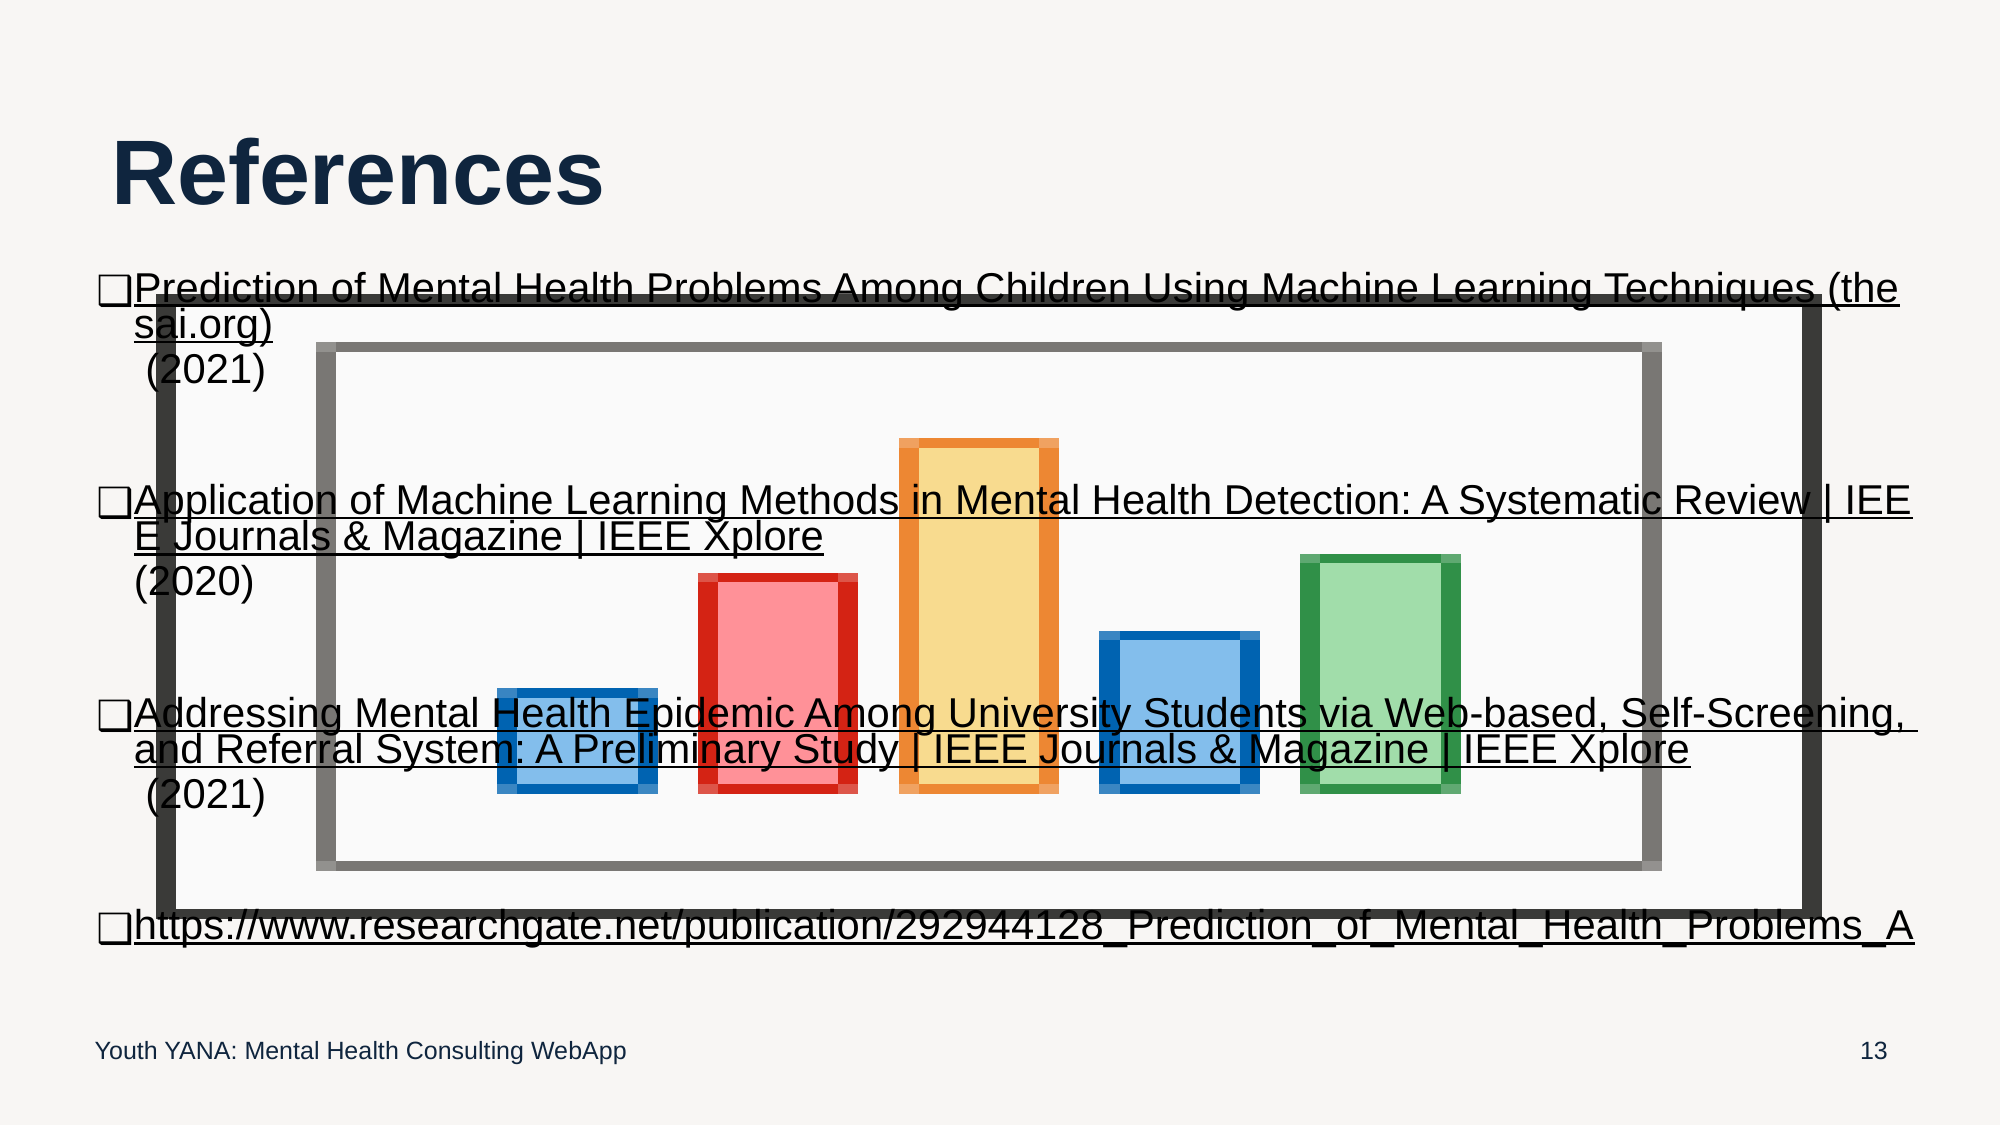

# References
Prediction of Mental Health Problems Among Children Using Machine Learning Techniques (thesai.org) (2021)

Application of Machine Learning Methods in Mental Health Detection: A Systematic Review | IEEE Journals & Magazine | IEEE Xplore(2020)

Addressing Mental Health Epidemic Among University Students via Web-based, Self-Screening, and Referral System: A Preliminary Study | IEEE Journals & Magazine | IEEE Xplore (2021)

https://www.researchgate.net/publication/292944128_Prediction_of_Mental_Health_Problems_Among_Children_Using_Machine_Learning_Techniques (2021)

Youth YANA: Mental Health Consulting WebApp
13